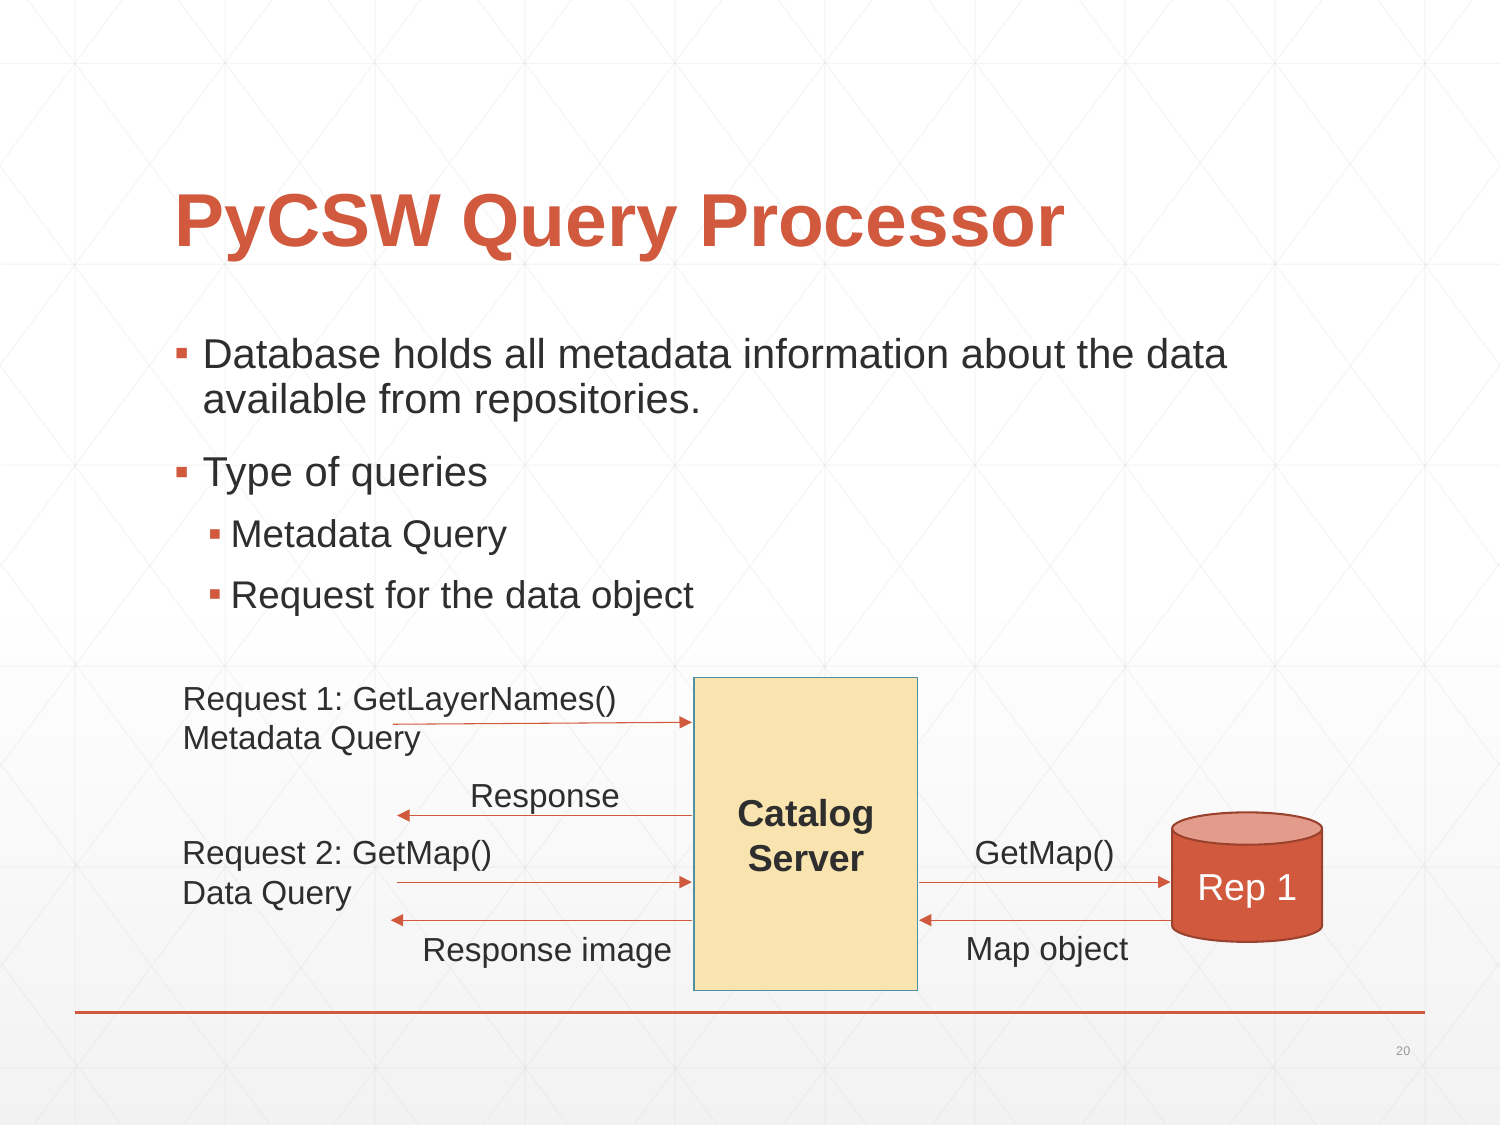

# PyCSW Query Processor
Database holds all metadata information about the data available from repositories.
Type of queries
Metadata Query
Request for the data object
Request 1: GetLayerNames()
Metadata Query
Catalog
Server
Response
Rep 1
Request 2: GetMap()
Data Query
GetMap()
Map object
Response image
20